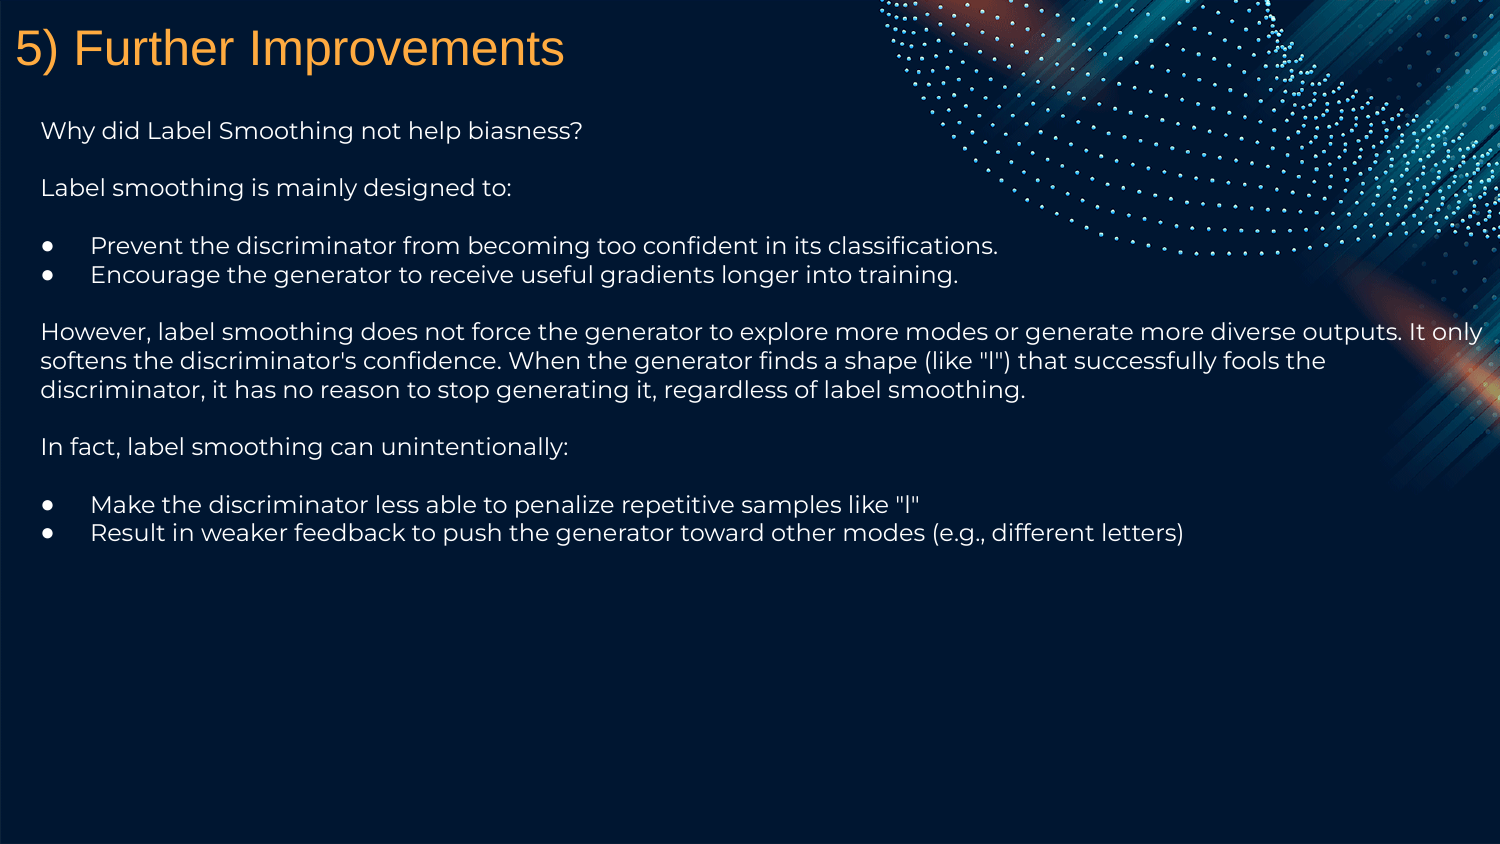

# 5) Further Improvements
Why did Label Smoothing not help biasness?

Label smoothing is mainly designed to:

Prevent the discriminator from becoming too confident in its classifications.
Encourage the generator to receive useful gradients longer into training.

However, label smoothing does not force the generator to explore more modes or generate more diverse outputs. It only softens the discriminator's confidence. When the generator finds a shape (like "l") that successfully fools the discriminator, it has no reason to stop generating it, regardless of label smoothing.

In fact, label smoothing can unintentionally:

Make the discriminator less able to penalize repetitive samples like "l"
Result in weaker feedback to push the generator toward other modes (e.g., different letters)